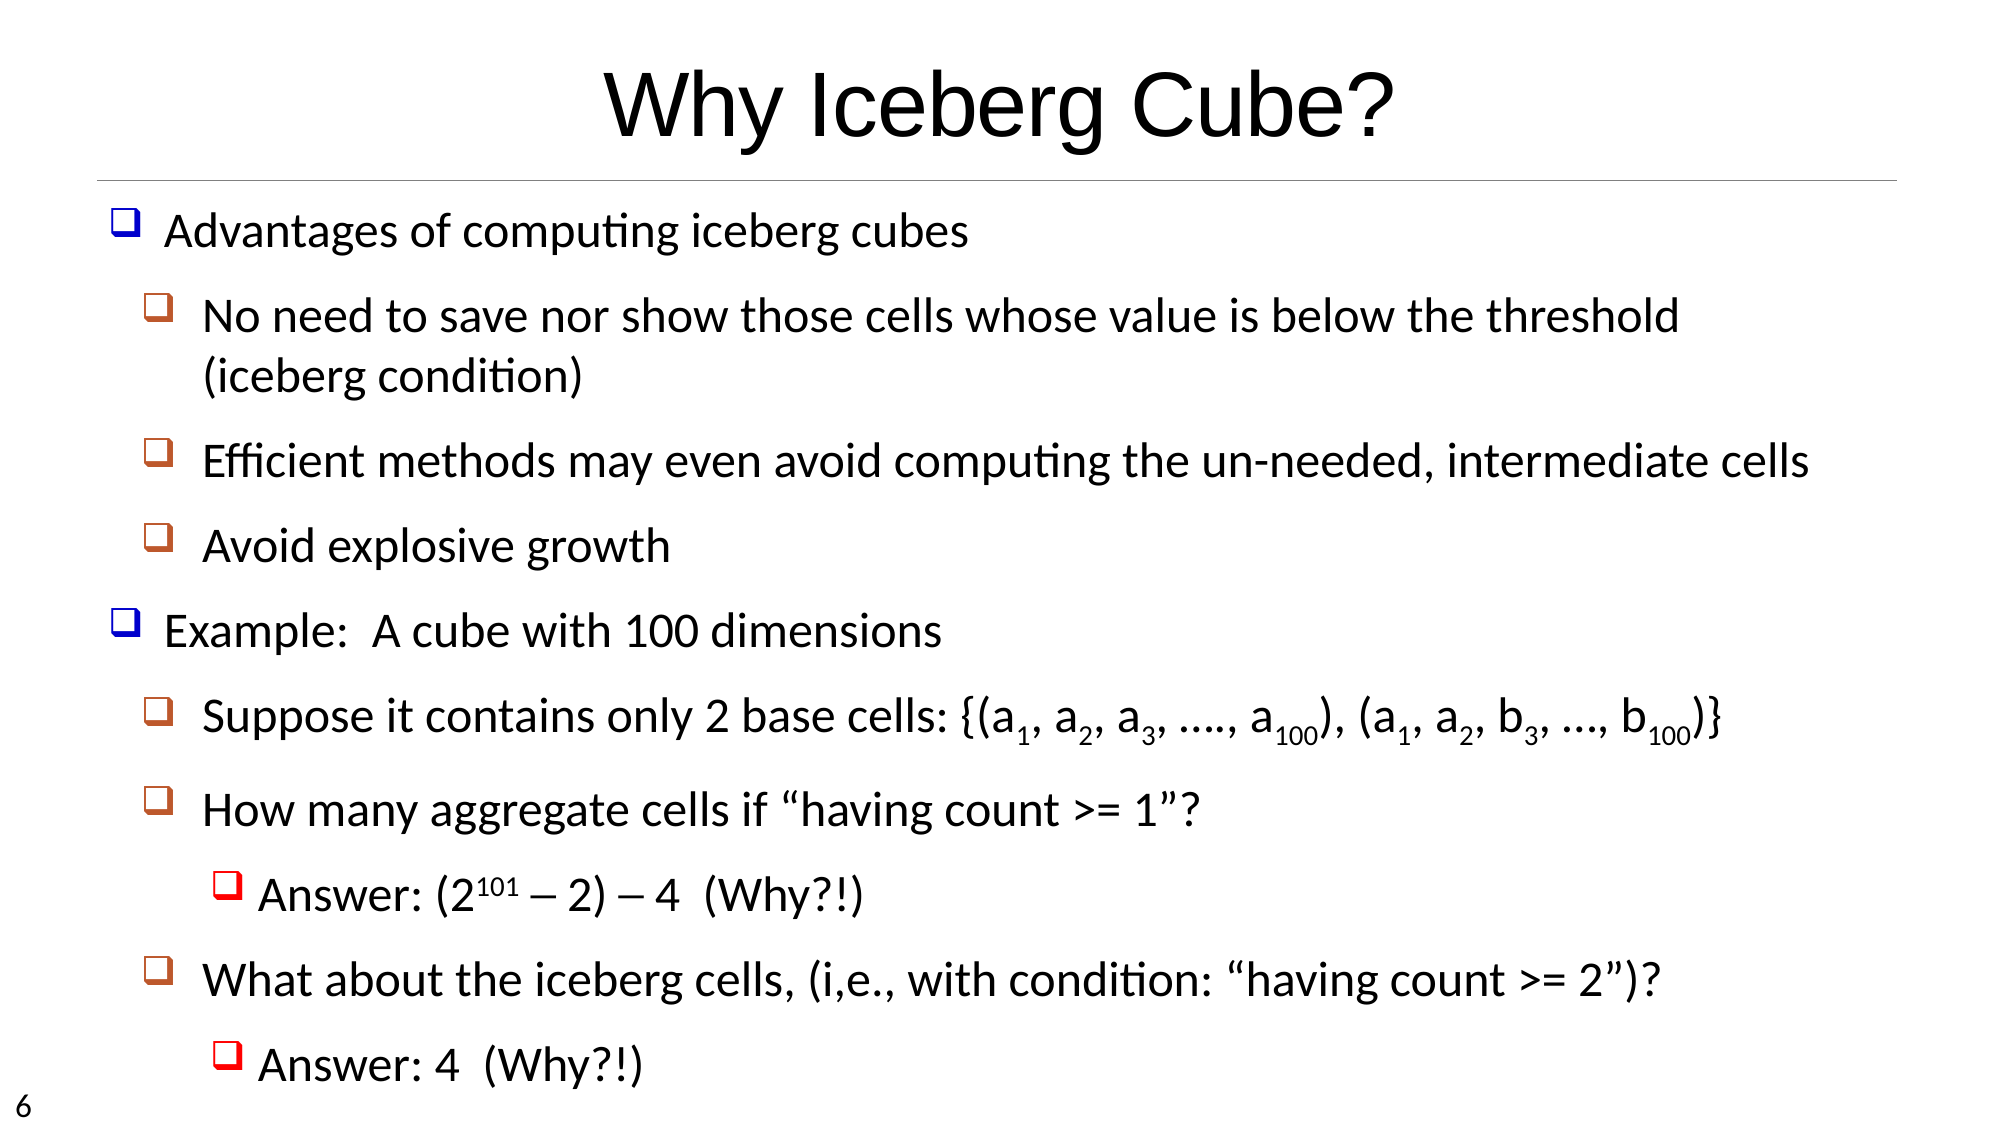

# Why Iceberg Cube?
Advantages of computing iceberg cubes
No need to save nor show those cells whose value is below the threshold (iceberg condition)
Efficient methods may even avoid computing the un-needed, intermediate cells
Avoid explosive growth
Example:  A cube with 100 dimensions
Suppose it contains only 2 base cells: {(a1, a2, a3, …., a100), (a1, a2, b3, …, b100)}
How many aggregate cells if “having count >= 1”?
Answer: (2101 ─ 2) ─ 4  (Why?!)
What about the iceberg cells, (i,e., with condition: “having count >= 2”)?
Answer: 4  (Why?!)